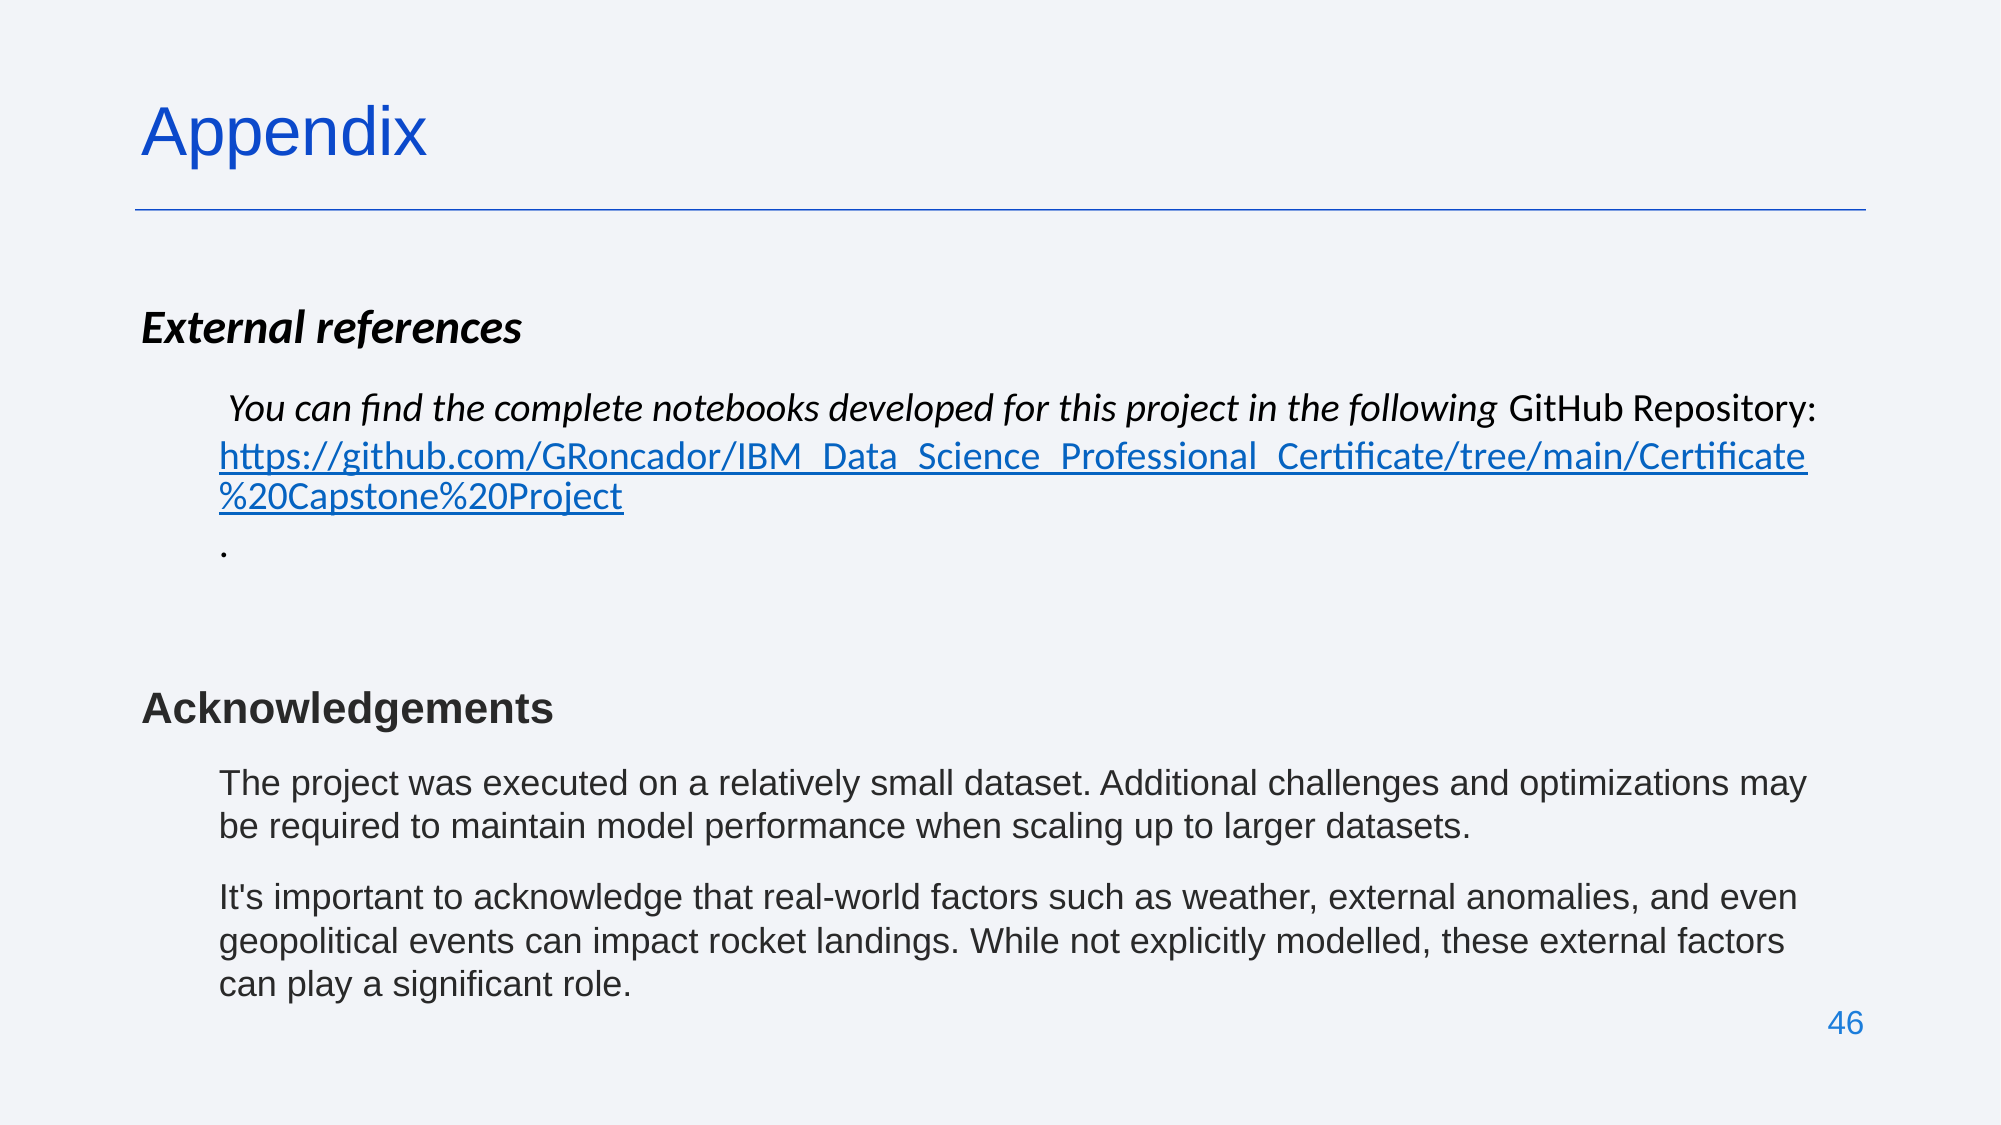

Appendix
External references
 You can find the complete notebooks developed for this project in the following GitHub Repository: https://github.com/GRoncador/IBM_Data_Science_Professional_Certificate/tree/main/Certificate%20Capstone%20Project.

Acknowledgements
The project was executed on a relatively small dataset. Additional challenges and optimizations may be required to maintain model performance when scaling up to larger datasets.
It's important to acknowledge that real-world factors such as weather, external anomalies, and even geopolitical events can impact rocket landings. While not explicitly modelled, these external factors can play a significant role.
46